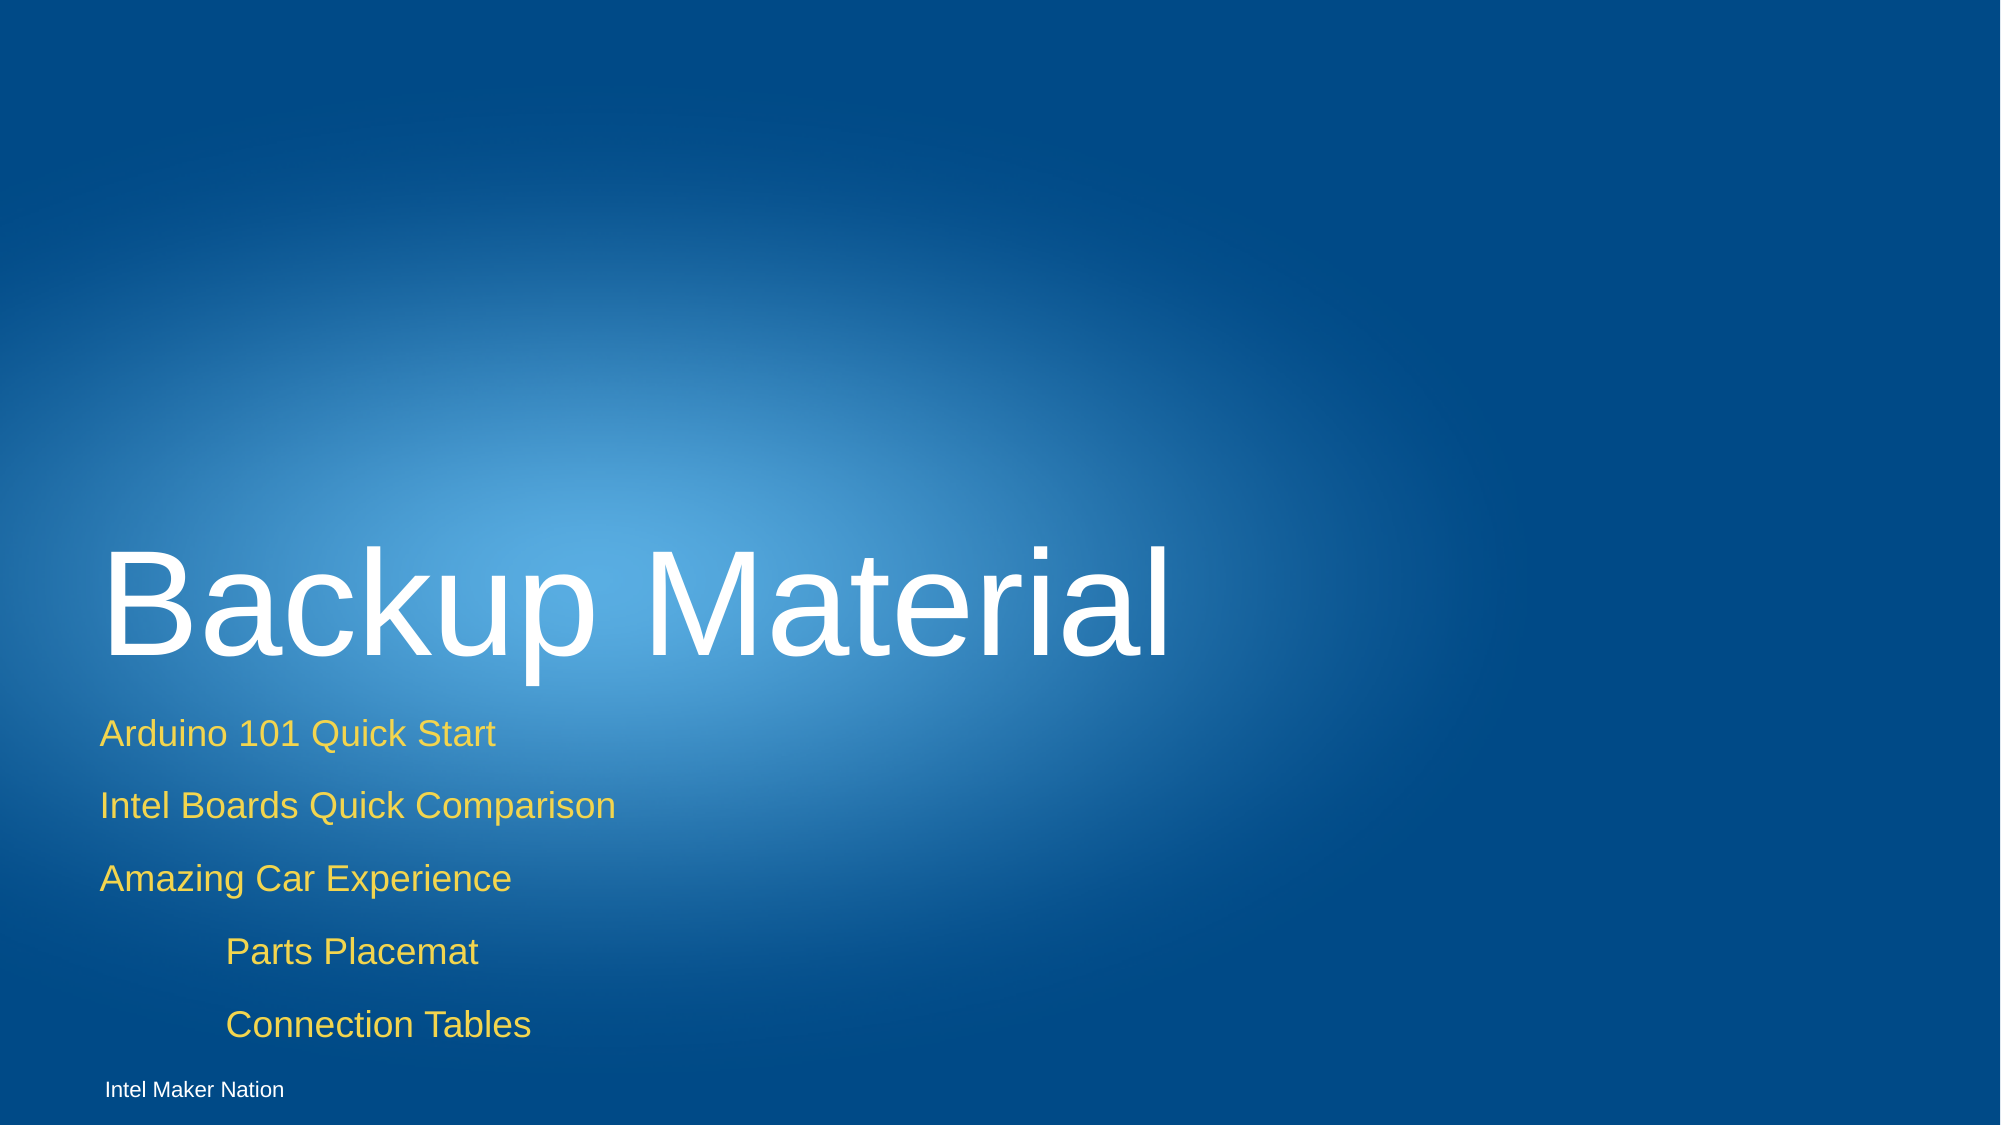

# Backup Material
Arduino 101 Quick Start
Intel Boards Quick Comparison
Amazing Car Experience
	Parts Placemat
	Connection Tables